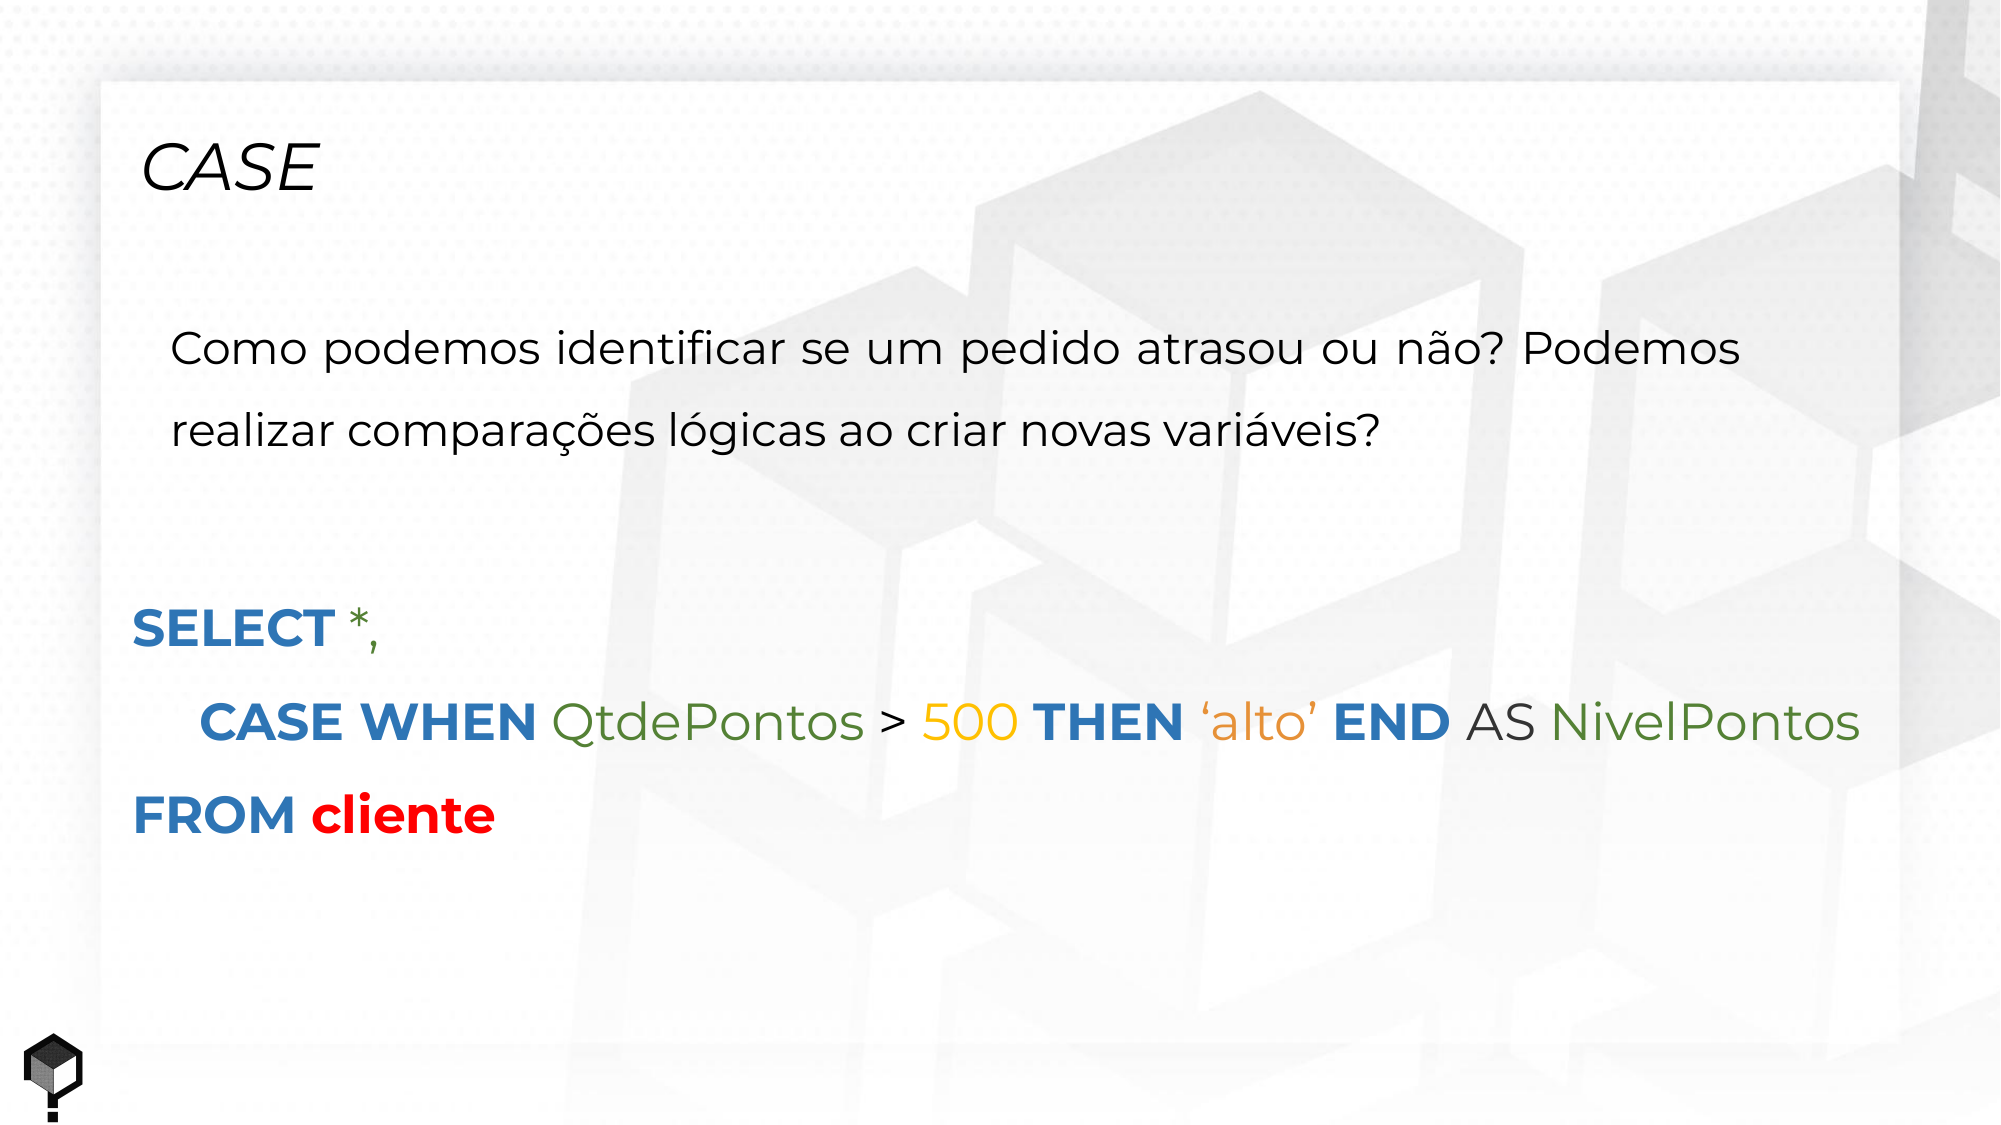

CASE
Como podemos identificar se um pedido atrasou ou não? Podemos realizar comparações lógicas ao criar novas variáveis?
SELECT *,
     CASE WHEN QtdePontos > 500 THEN ‘alto’ END AS NivelPontos
FROM cliente